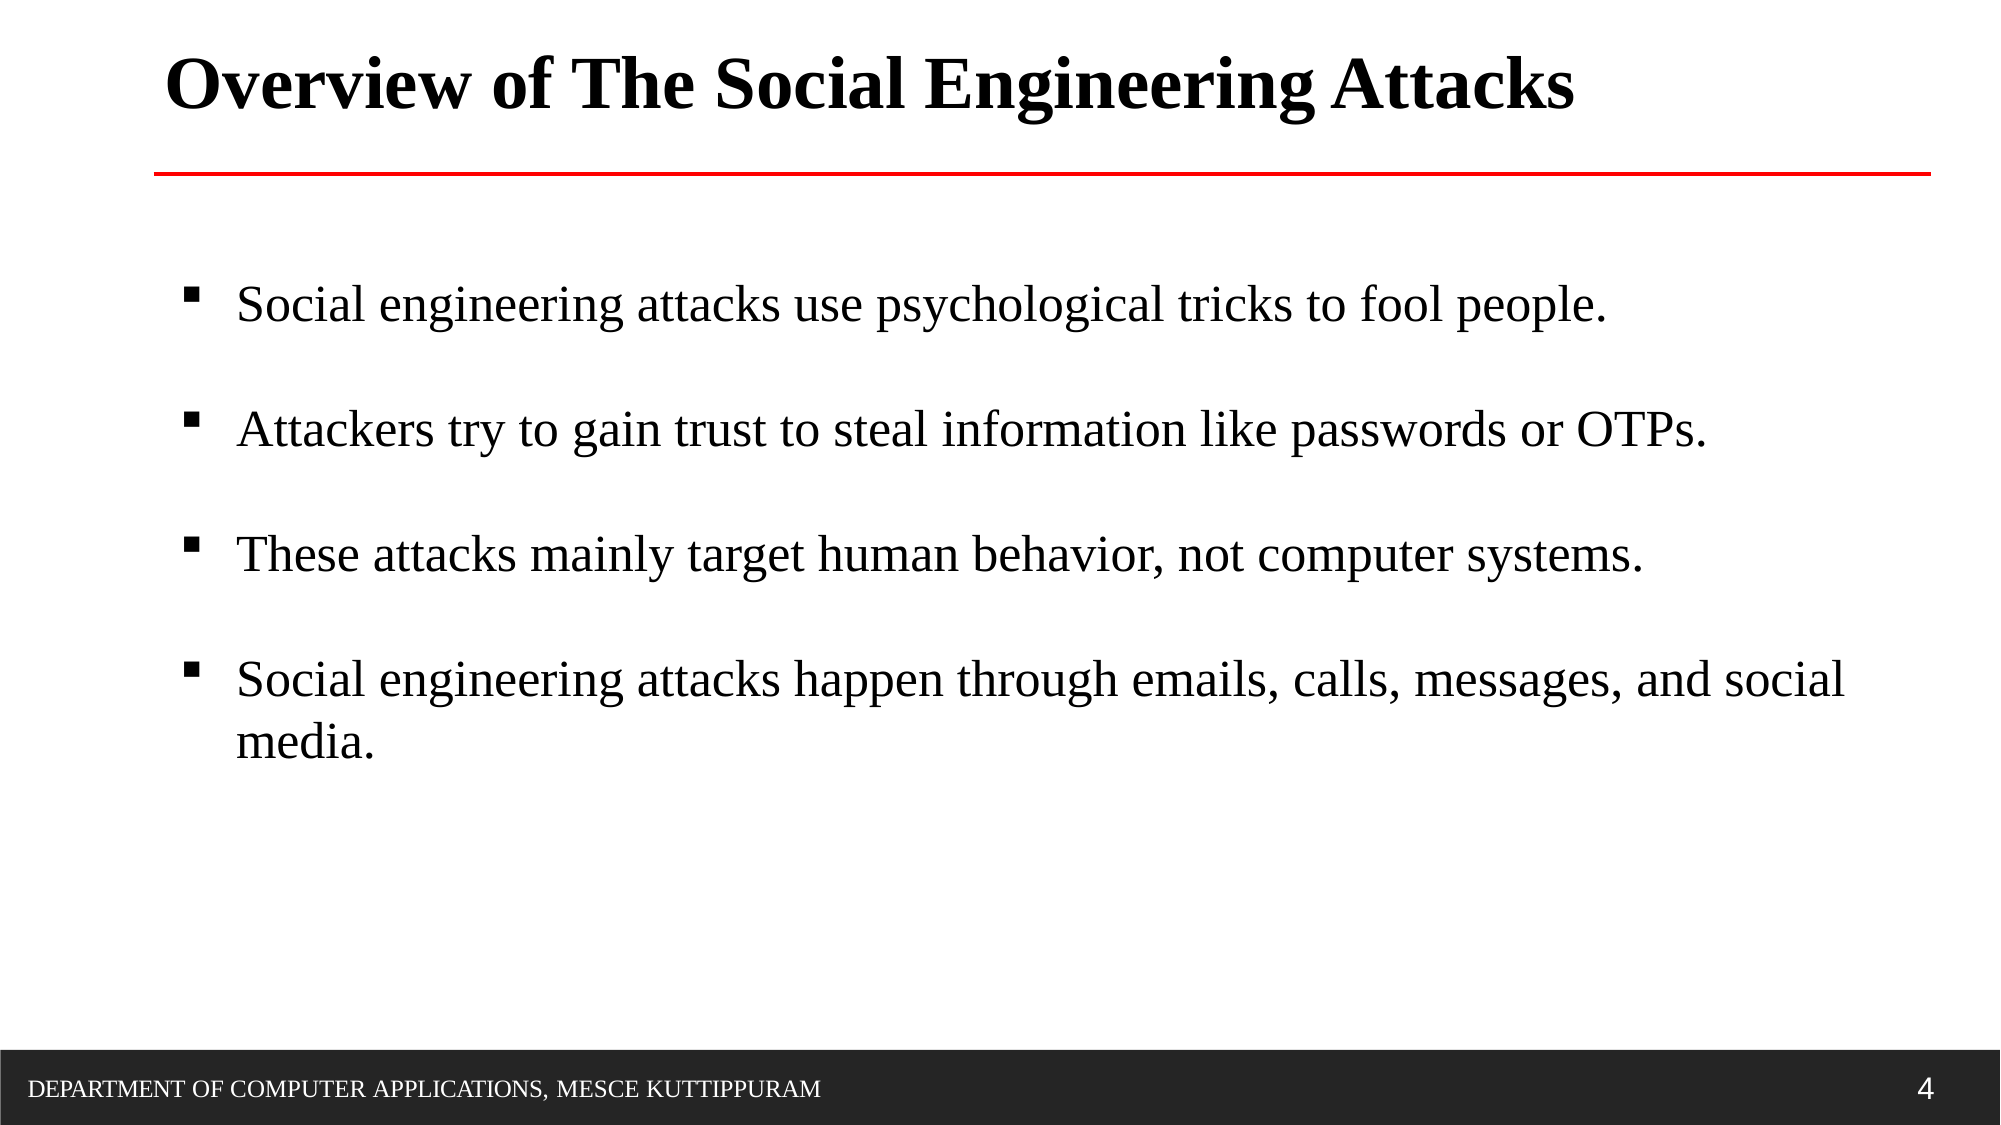

# Overview of The Social Engineering Attacks
Social engineering attacks use psychological tricks to fool people.

Attackers try to gain trust to steal information like passwords or OTPs.

These attacks mainly target human behavior, not computer systems.

Social engineering attacks happen through emails, calls, messages, and social media.
4
DEPARTMENT OF COMPUTER APPLICATIONS, MESCE KUTTIPPURAM